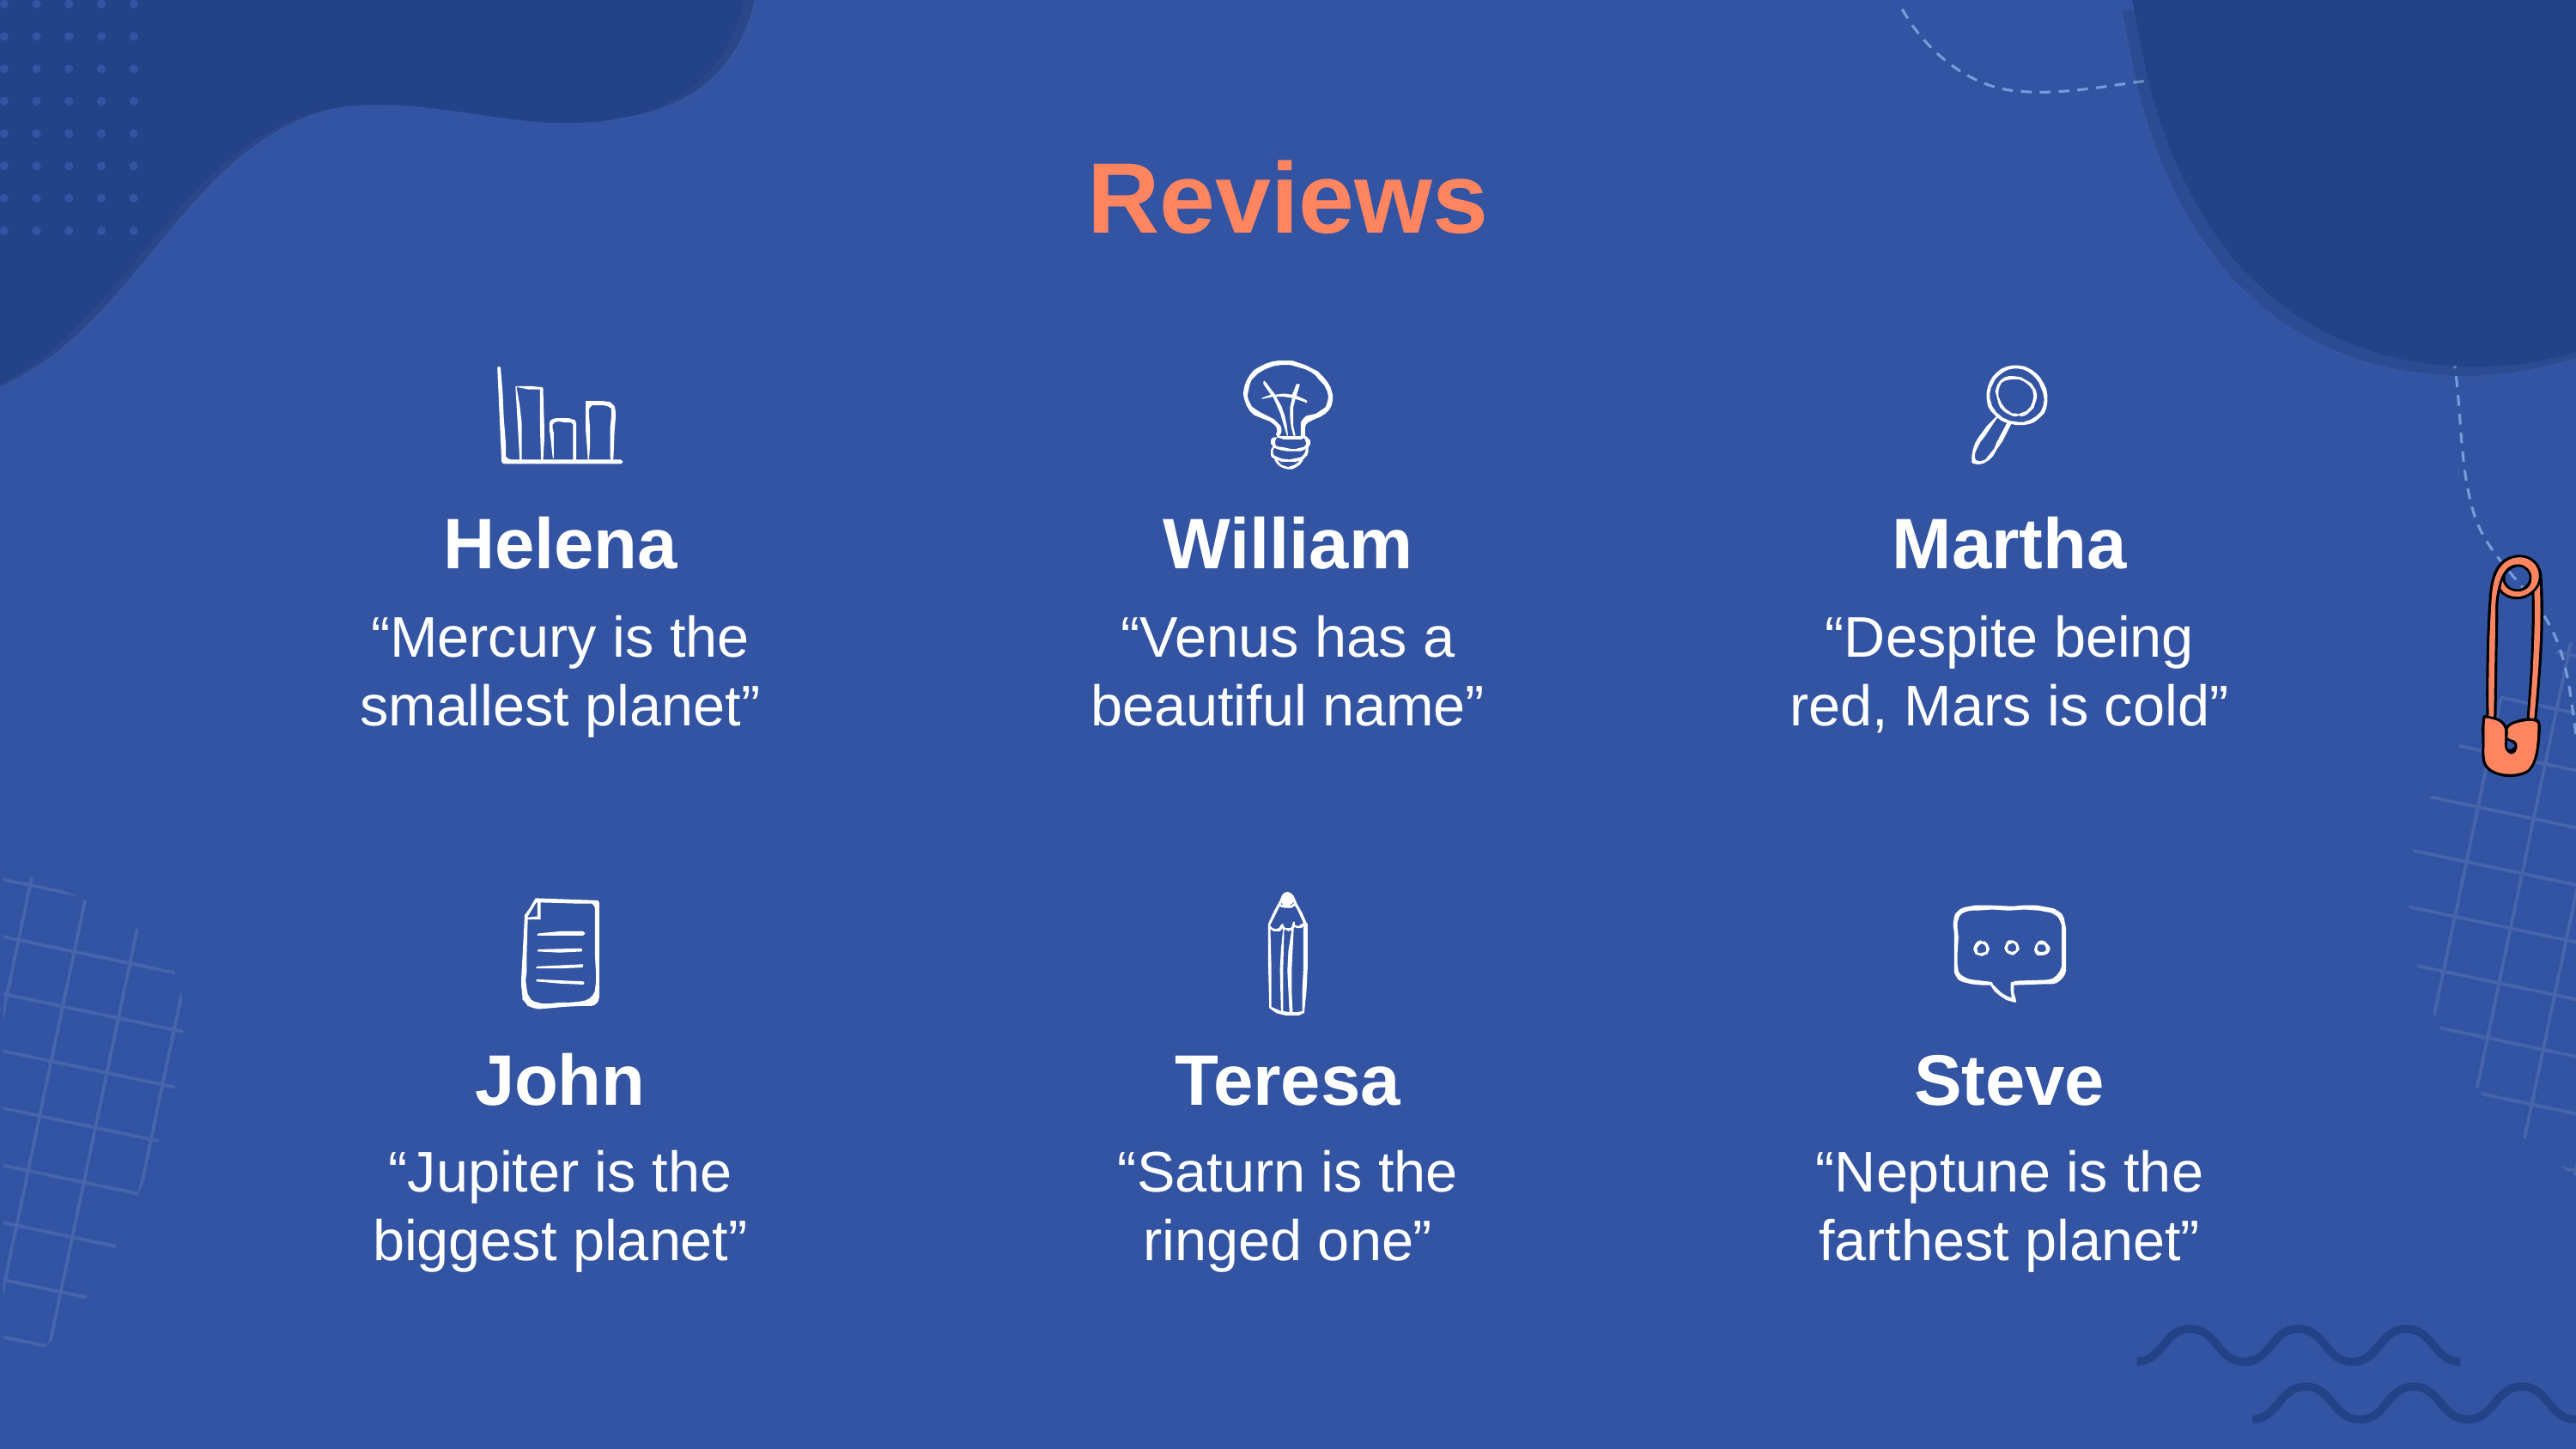

# Reviews

Helena
William
Martha
“Mercury is the smallest planet”
“Venus has a beautiful name”
“Despite being red, Mars is cold”

John
Teresa
Steve
“Jupiter is the biggest planet”
“Saturn is the ringed one”
“Neptune is the farthest planet”